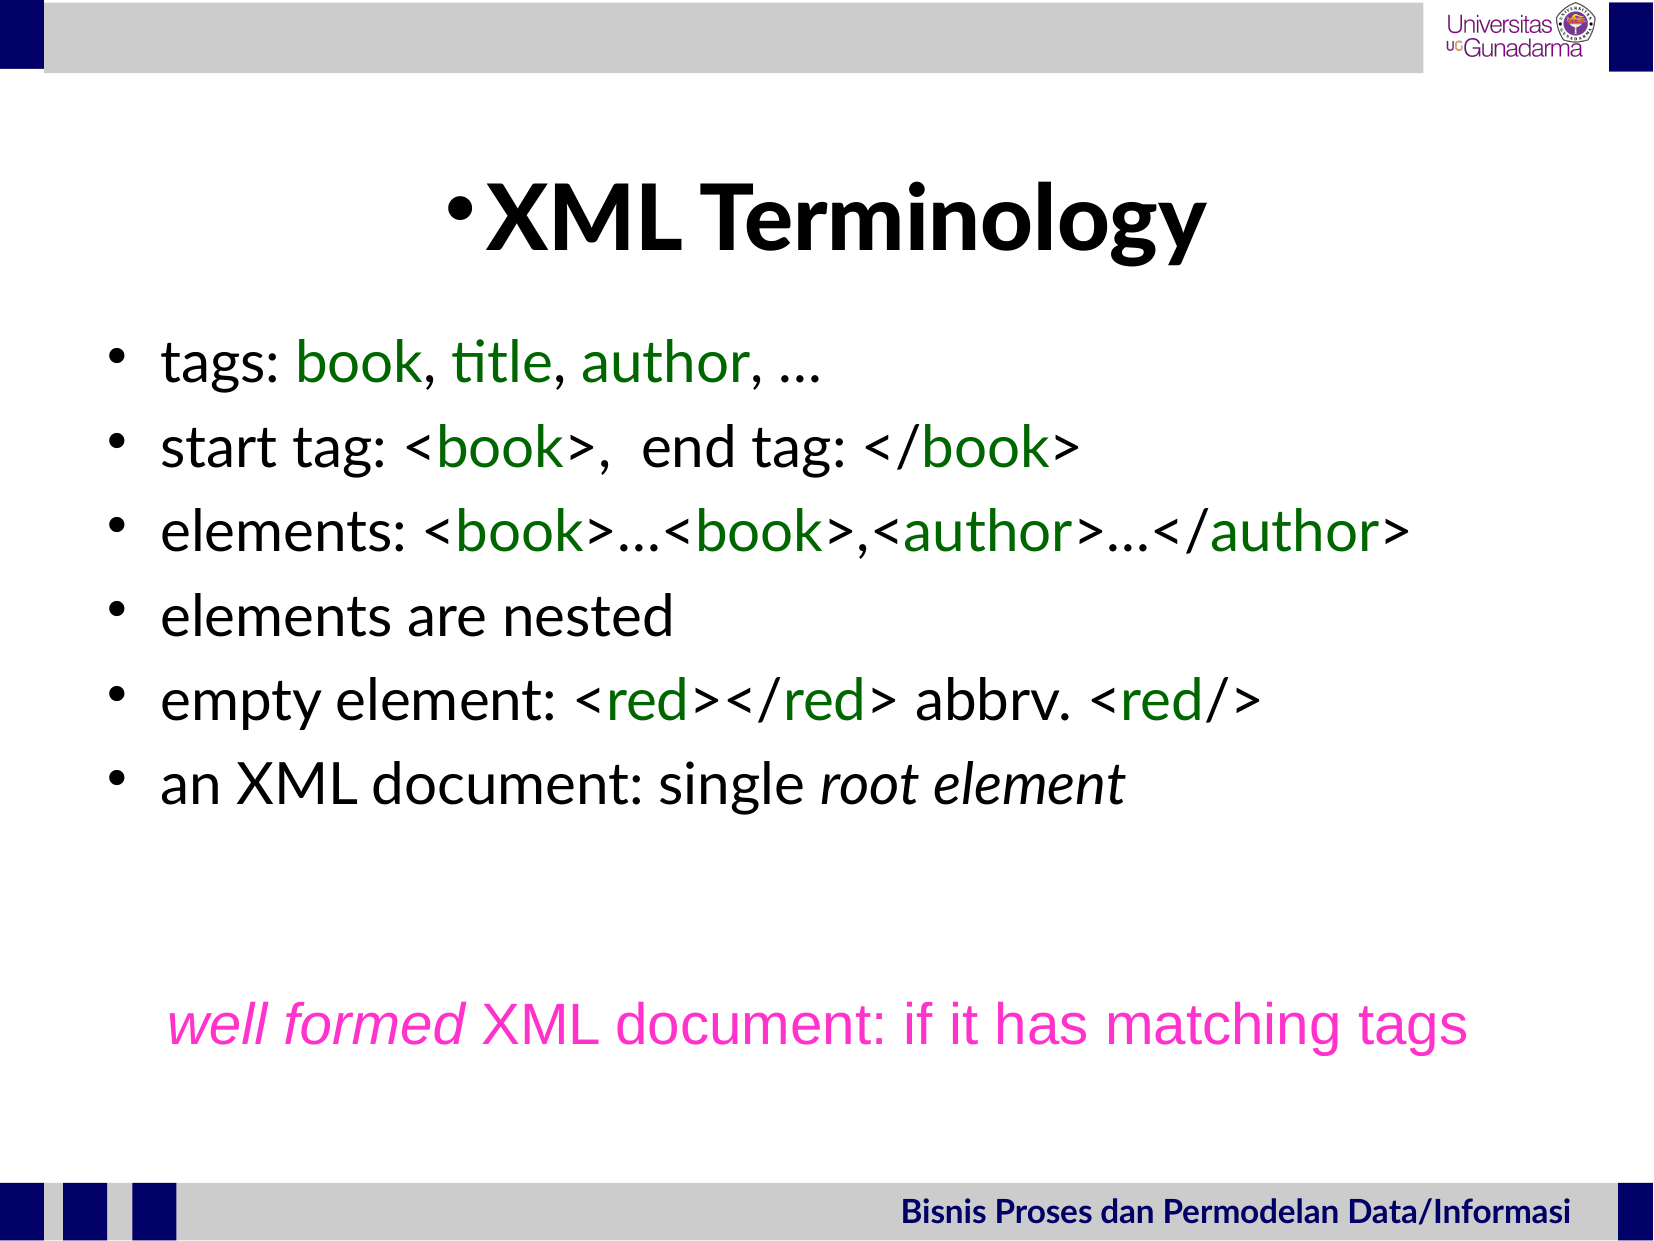

XML Terminology
tags: book, title, author, …
start tag: <book>,  end tag: </book>
elements: <book>…<book>,<author>…</author>
elements are nested
empty element: <red></red> abbrv. <red/>
an XML document: single root element
well formed XML document: if it has matching tags